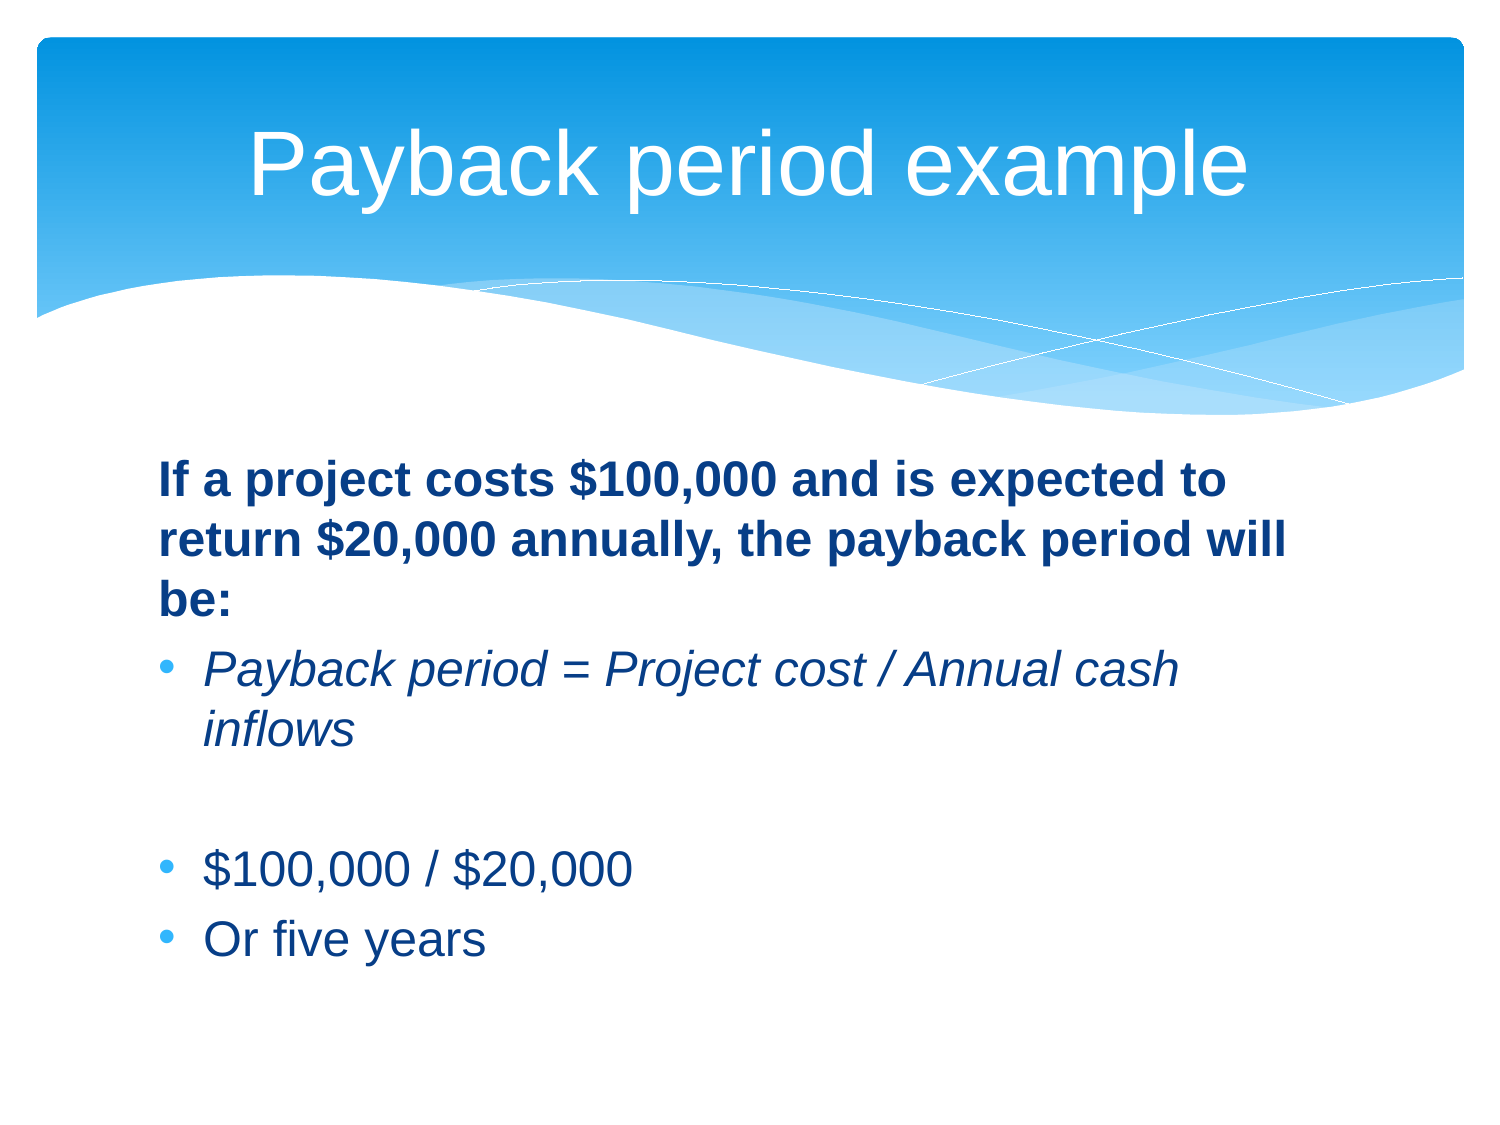

# Payback period example
If a project costs $100,000 and is expected to return $20,000 annually, the payback period will be:
Payback period = Project cost / Annual cash inflows

$100,000 / $20,000
Or five years